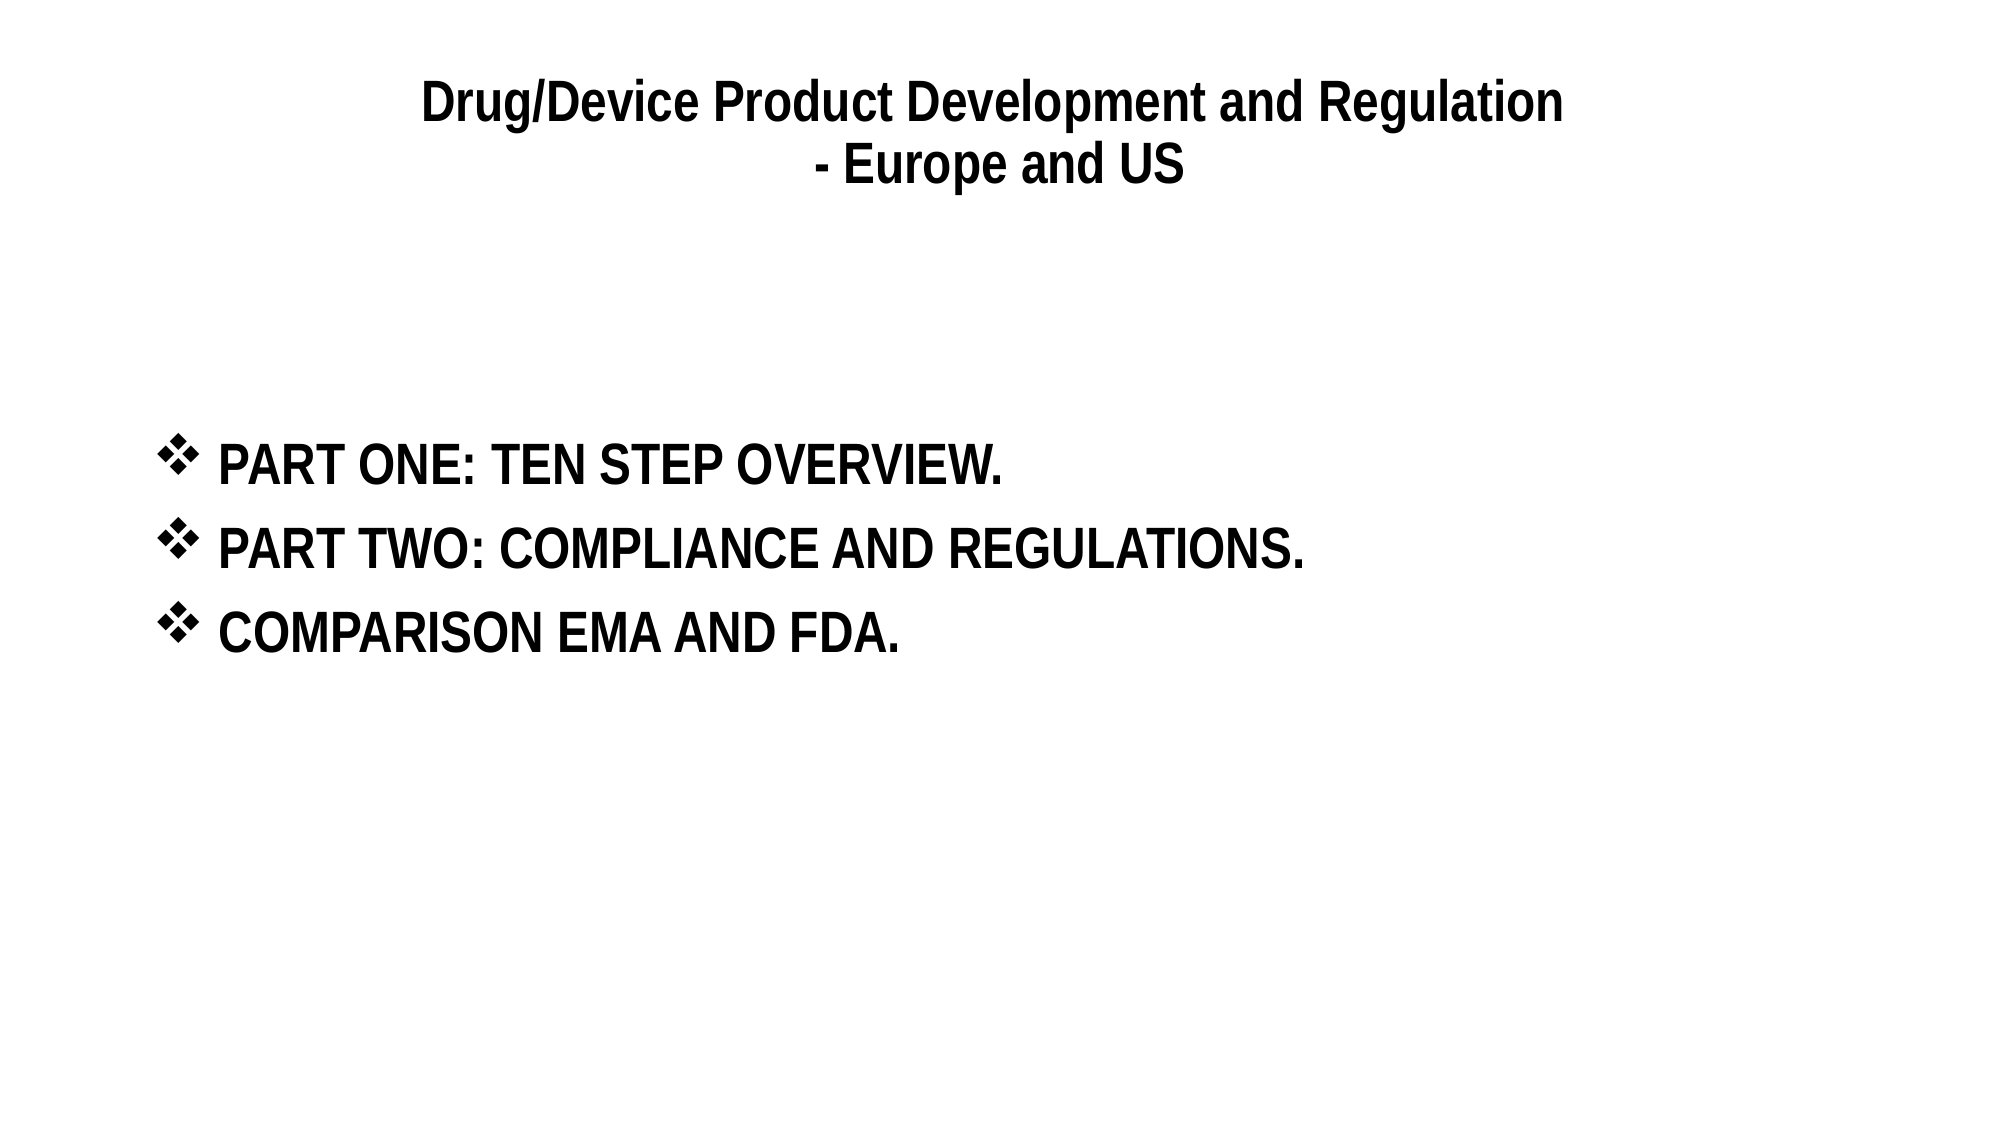

# Drug/Device Product Development and Regulation - Europe and US

 PART ONE: TEN STEP OVERVIEW.
 PART TWO: COMPLIANCE AND REGULATIONS.
 COMPARISON EMA AND FDA.